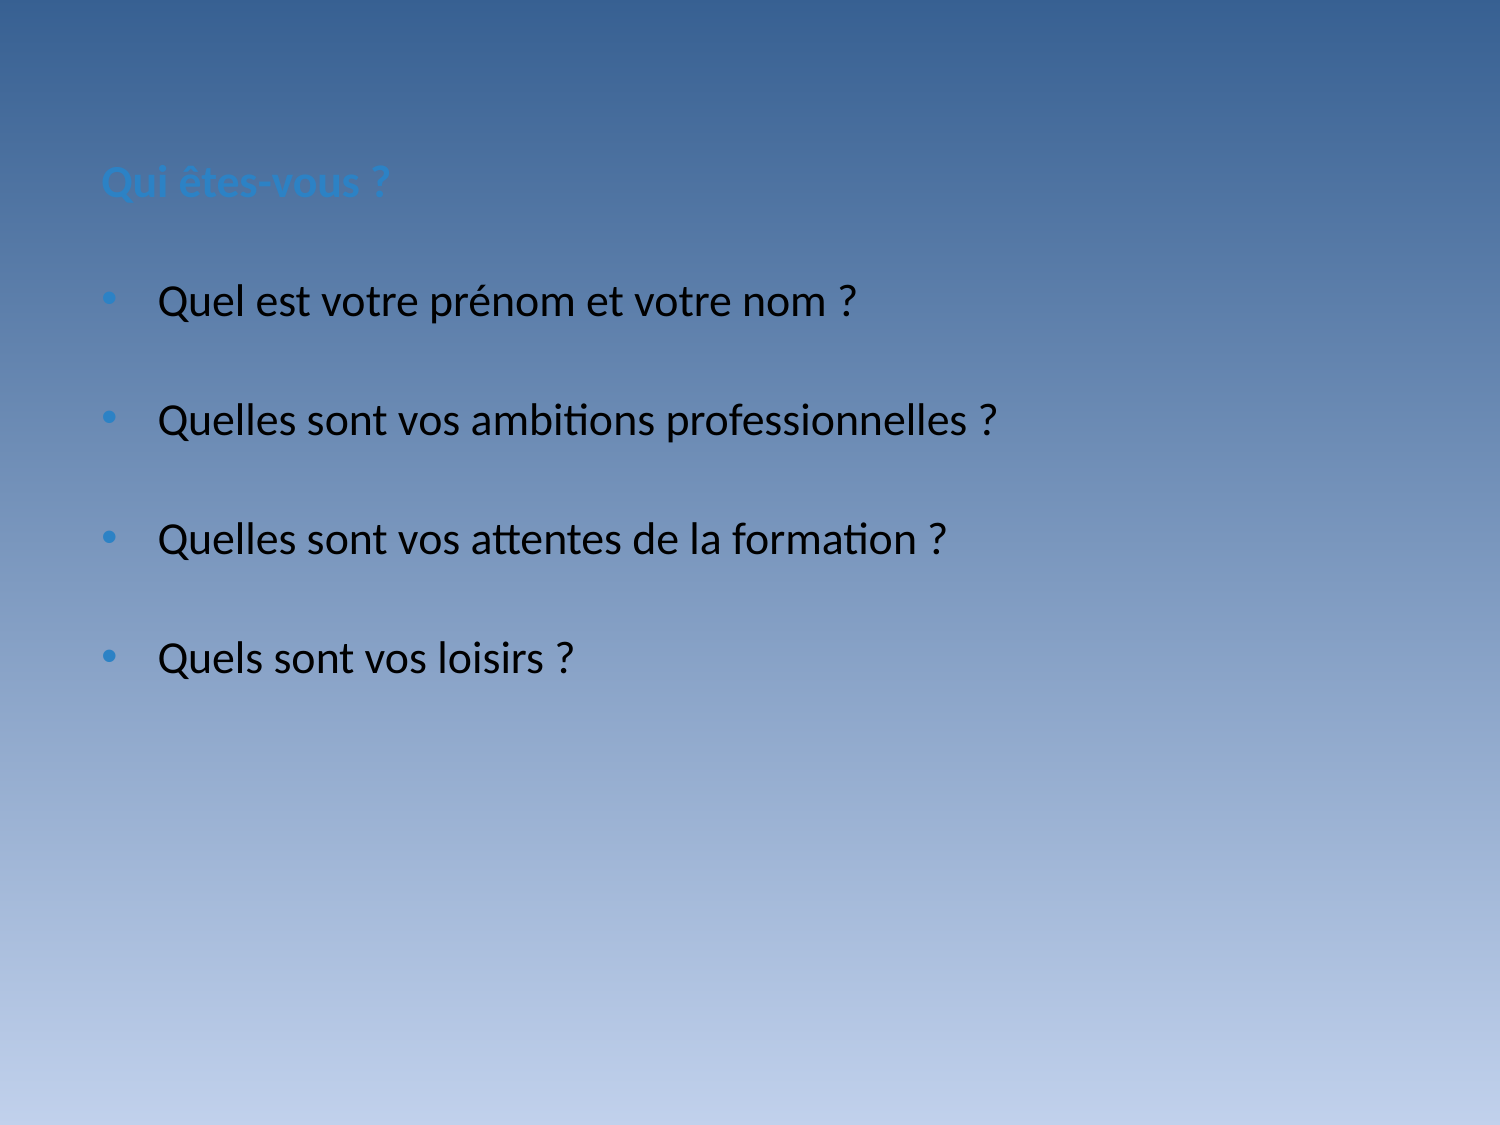

Qui êtes-vous ?
Quel est votre prénom et votre nom ?
Quelles sont vos ambitions professionnelles ?
Quelles sont vos attentes de la formation ?
Quels sont vos loisirs ?